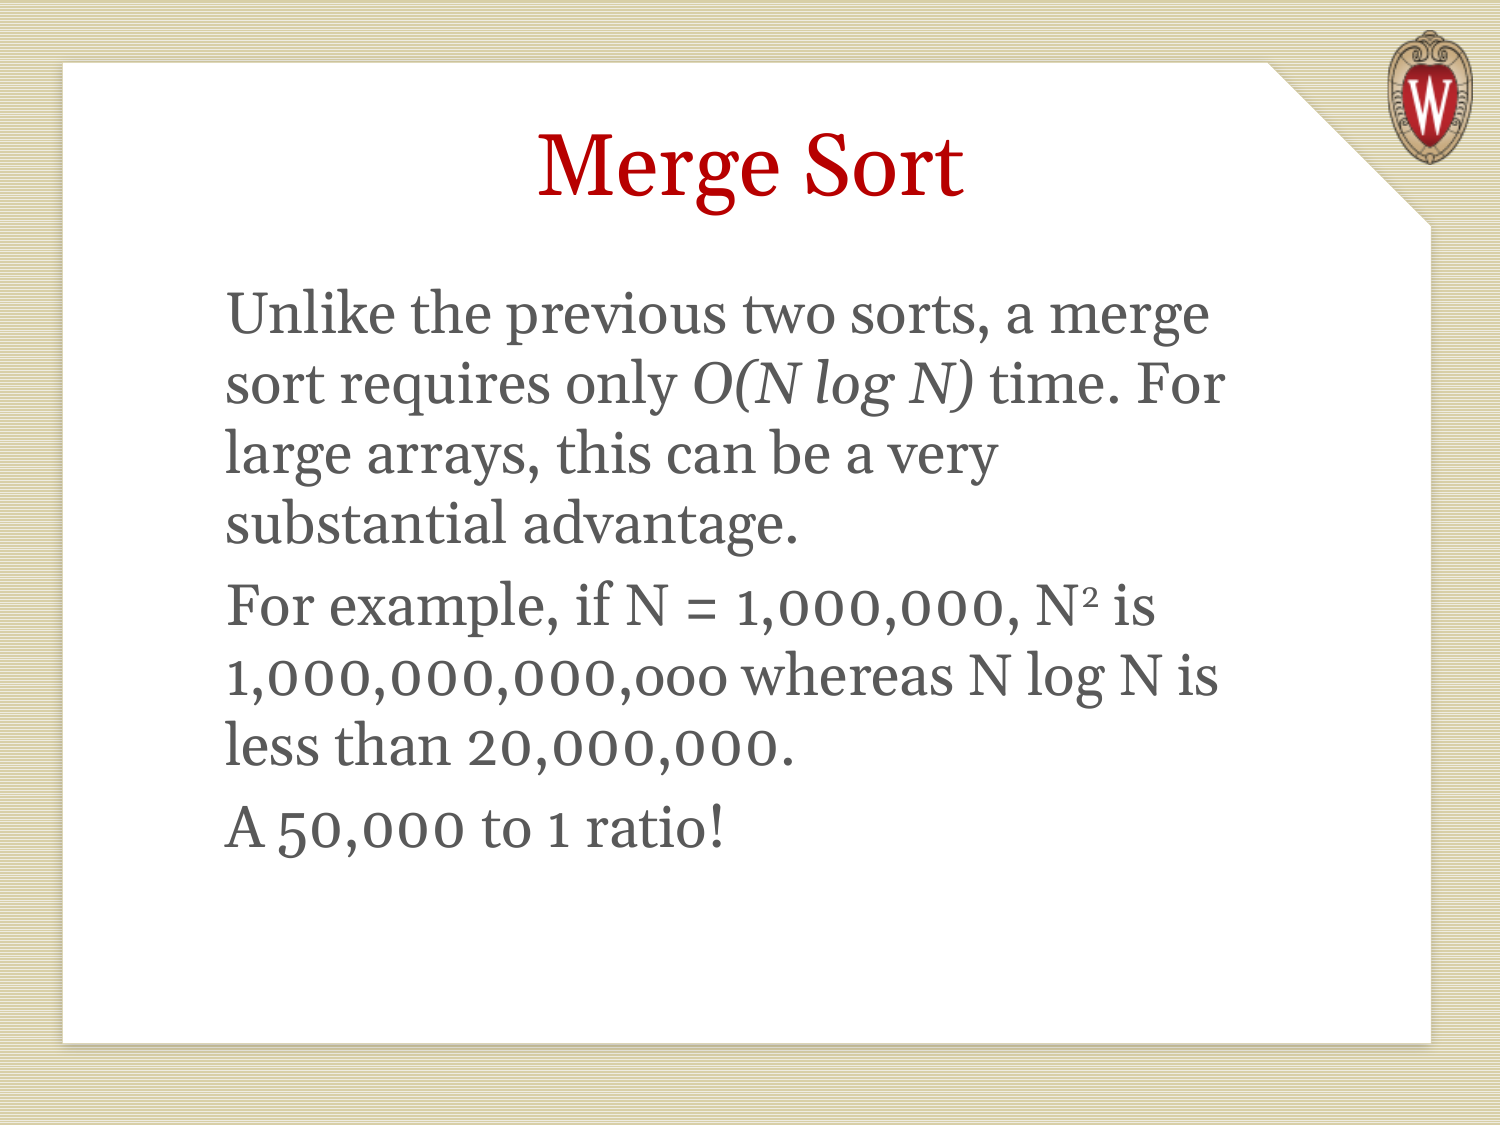

# Merge Sort
Unlike the previous two sorts, a merge sort requires only O(N log N) time. For large arrays, this can be a very substantial advantage.
For example, if N = 1,000,000, N2 is 1,000,000,000,ooo whereas N log N is less than 20,000,000.
A 50,000 to 1 ratio!